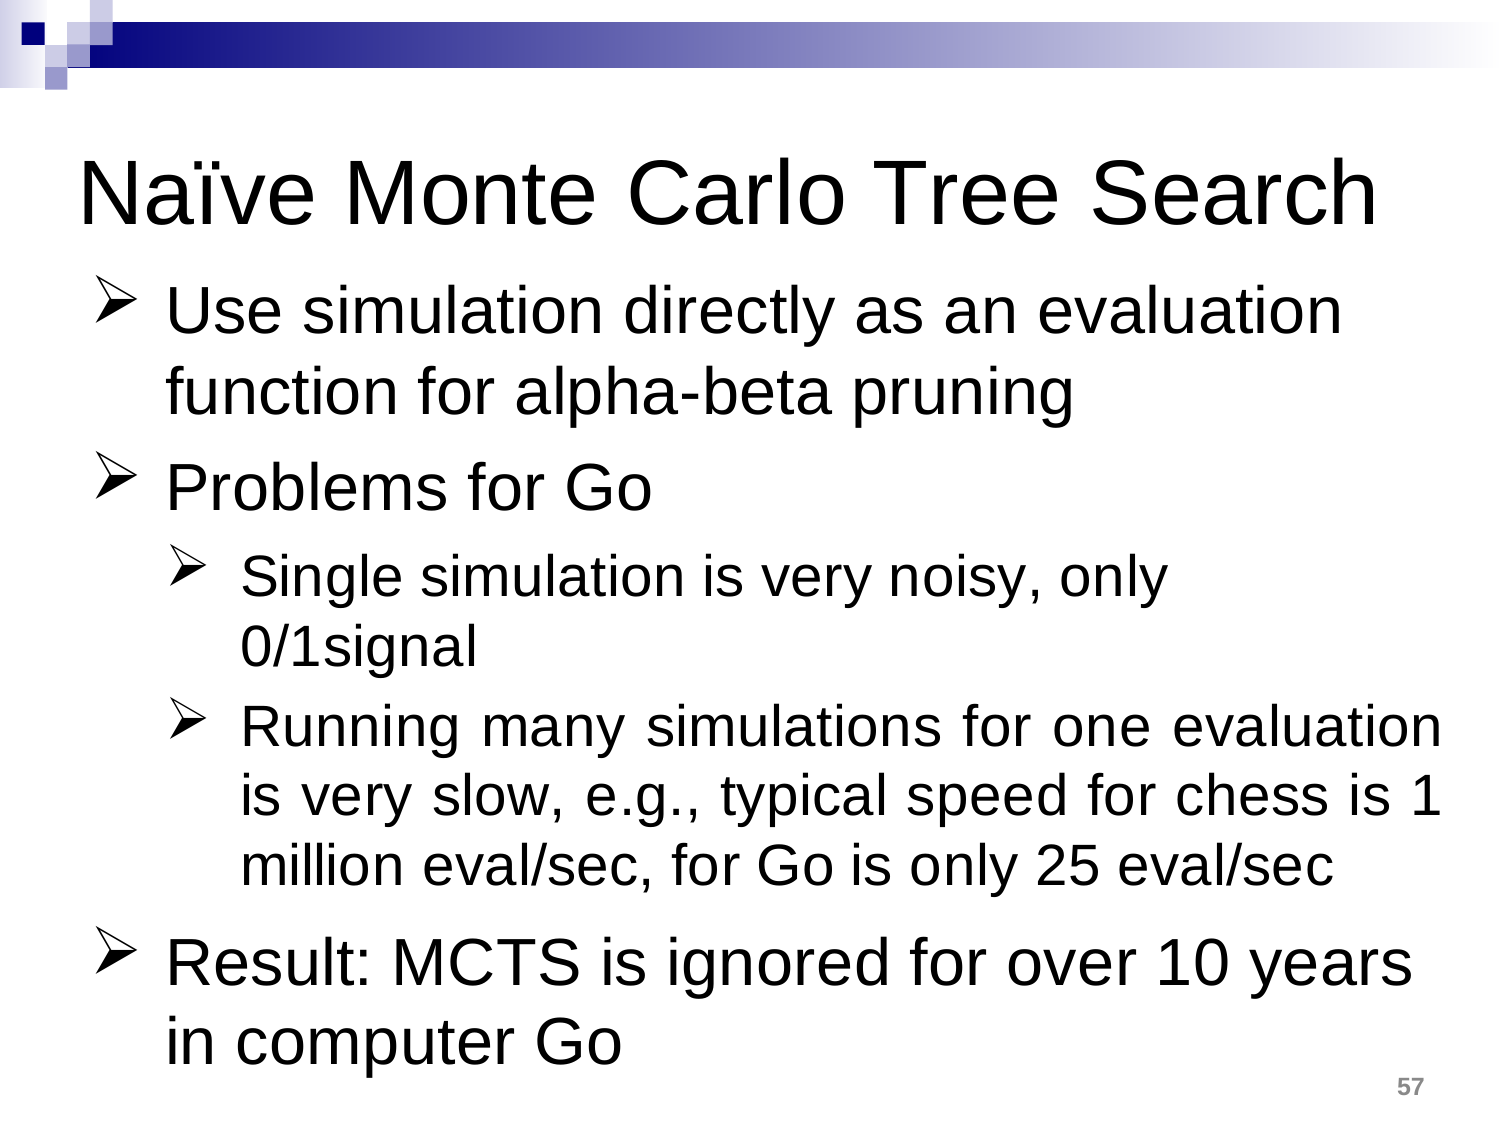

# Naïve Monte Carlo Tree Search
Use simulation directly as an evaluation function for alpha-beta pruning

Problems for Go

Single simulation is very noisy, only 0/1signal

Running many simulations for one evaluation is very slow, e.g., typical speed for chess is 1 million eval/sec, for Go is only 25 eval/sec

Result: MCTS is ignored for over 10 years in computer Go
57